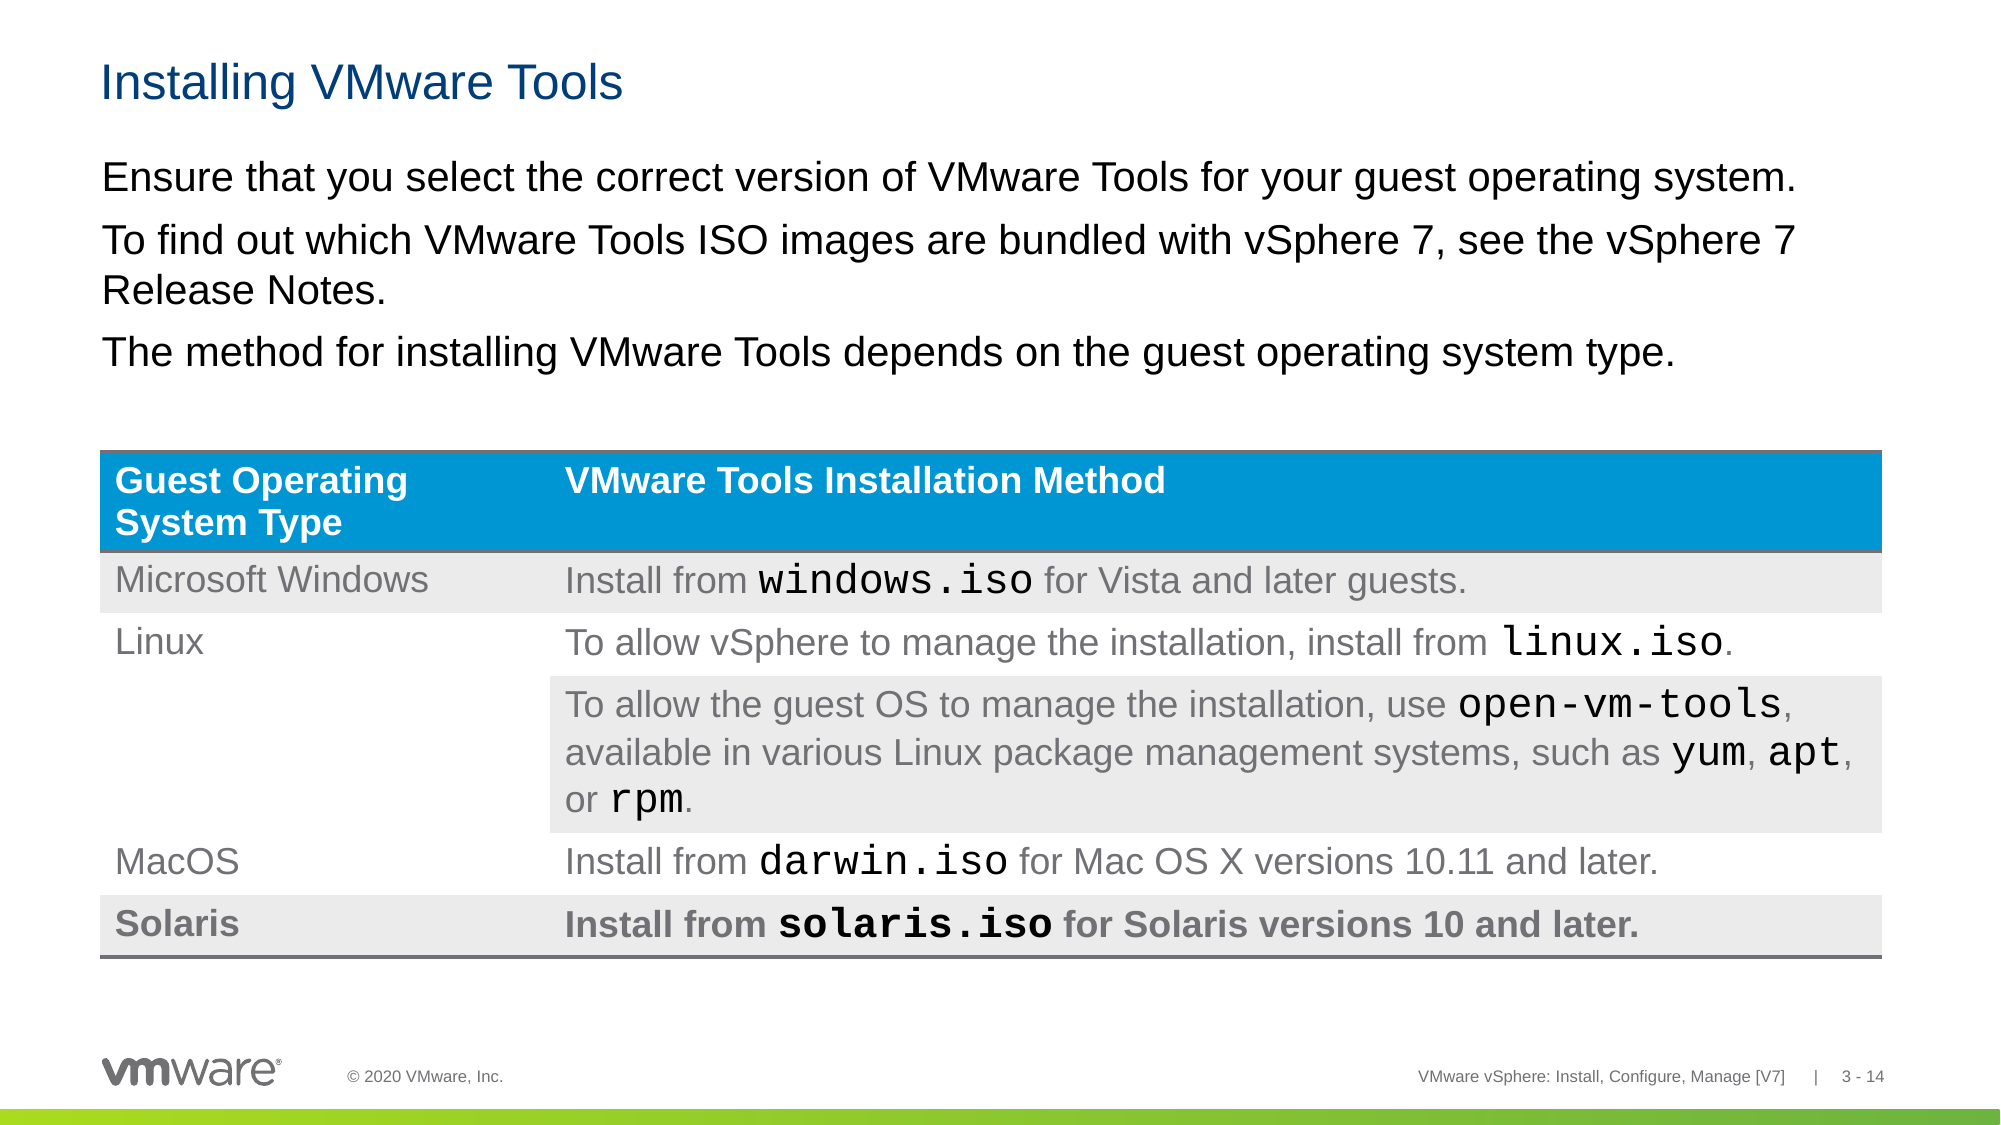

# Installing VMware Tools
Ensure that you select the correct version of VMware Tools for your guest operating system.
To find out which VMware Tools ISO images are bundled with vSphere 7, see the vSphere 7 Release Notes.
The method for installing VMware Tools depends on the guest operating system type.
| Guest Operating System Type | VMware Tools Installation Method |
| --- | --- |
| Microsoft Windows | Install from windows.iso for Vista and later guests. |
| Linux | To allow vSphere to manage the installation, install from linux.iso. |
|  | To allow the guest OS to manage the installation, use open-vm-tools, available in various Linux package management systems, such as yum, apt, or rpm. |
| MacOS | Install from darwin.iso for Mac OS X versions 10.11 and later. |
| Solaris | Install from solaris.iso for Solaris versions 10 and later. |
VMware vSphere: Install, Configure, Manage [V7]      |     3 - 14